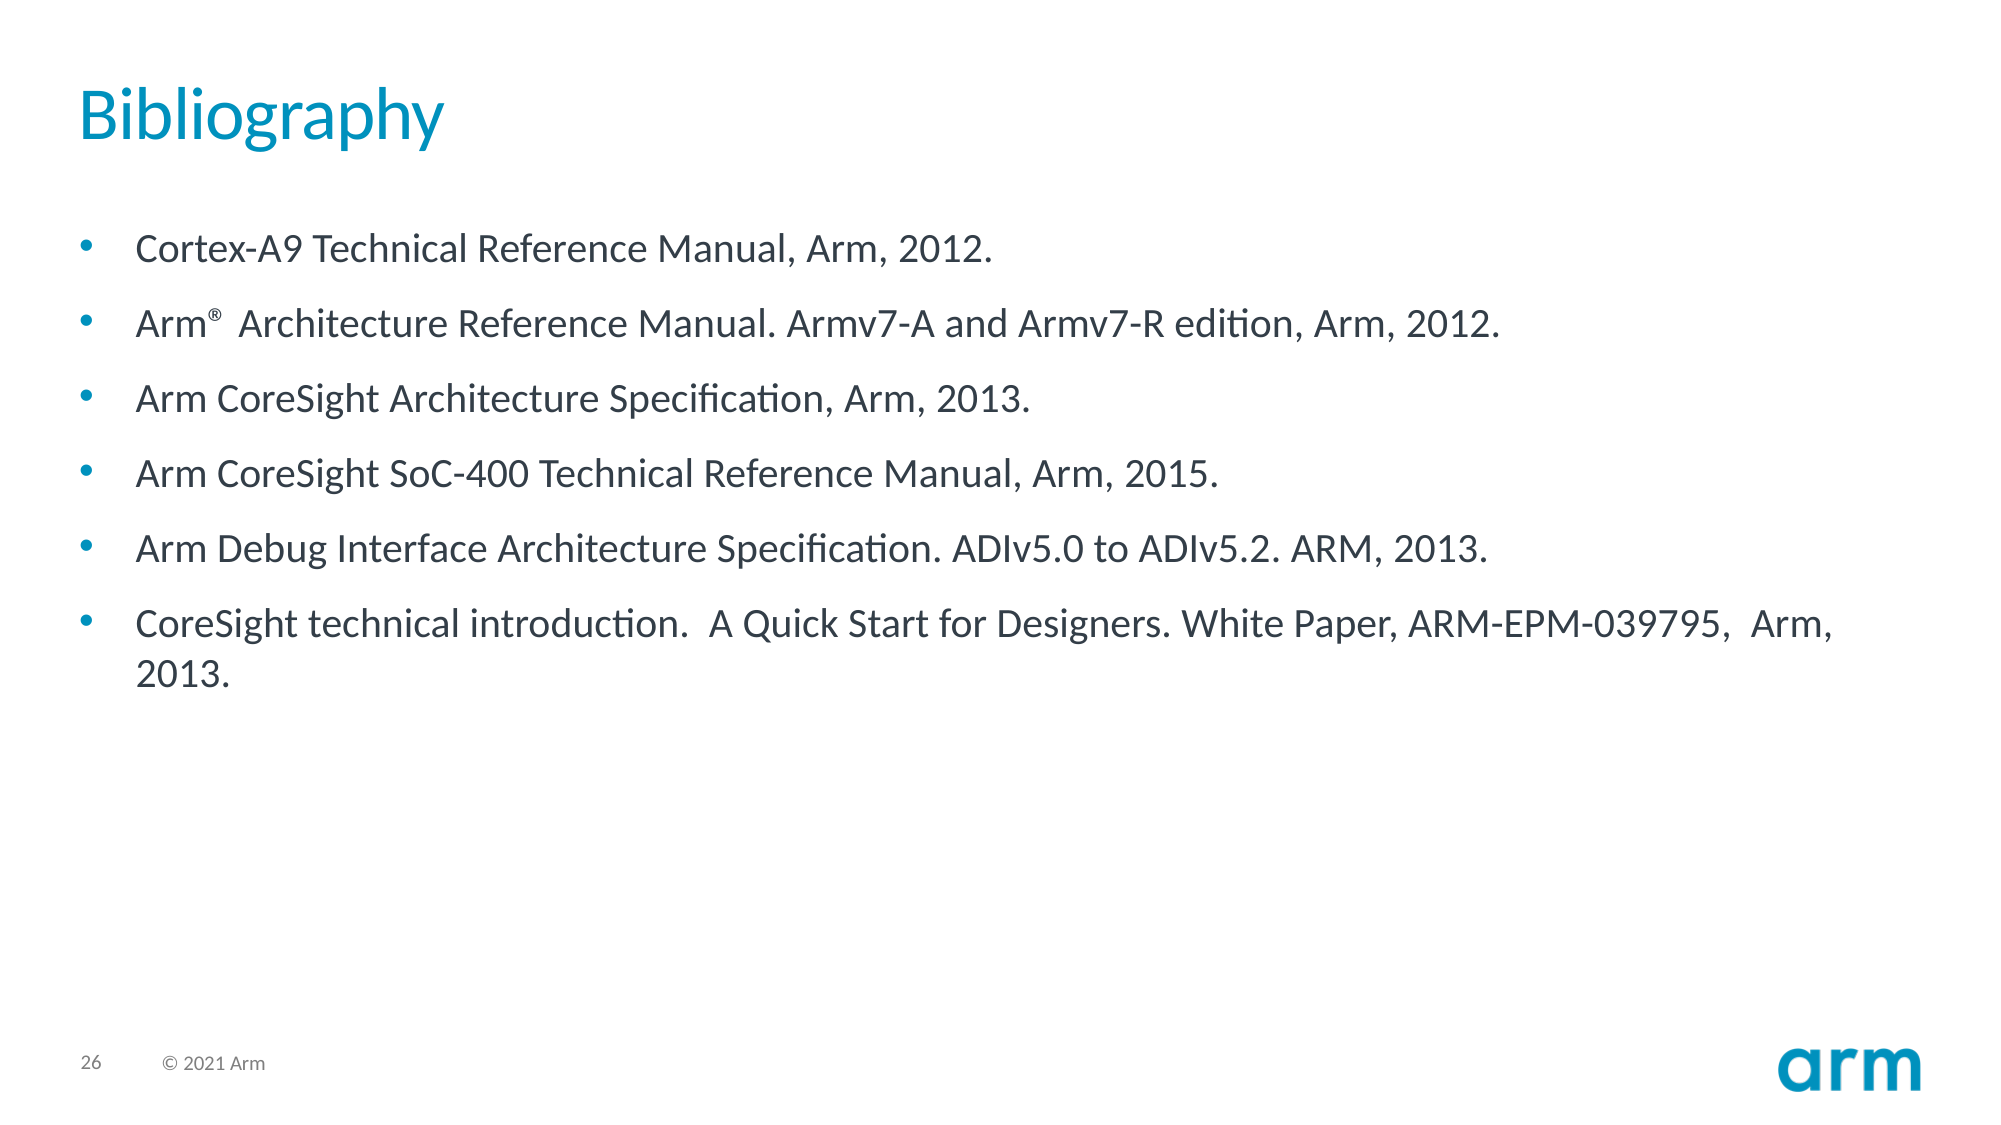

# Bibliography
Cortex-A9 Technical Reference Manual, Arm, 2012.
Arm® Architecture Reference Manual. Armv7-A and Armv7-R edition, Arm, 2012.
Arm CoreSight Architecture Specification, Arm, 2013.
Arm CoreSight SoC-400 Technical Reference Manual, Arm, 2015.
Arm Debug Interface Architecture Specification. ADIv5.0 to ADIv5.2. ARM, 2013.
CoreSight technical introduction.  A Quick Start for Designers. White Paper, ARM-EPM-039795,  Arm, 2013.